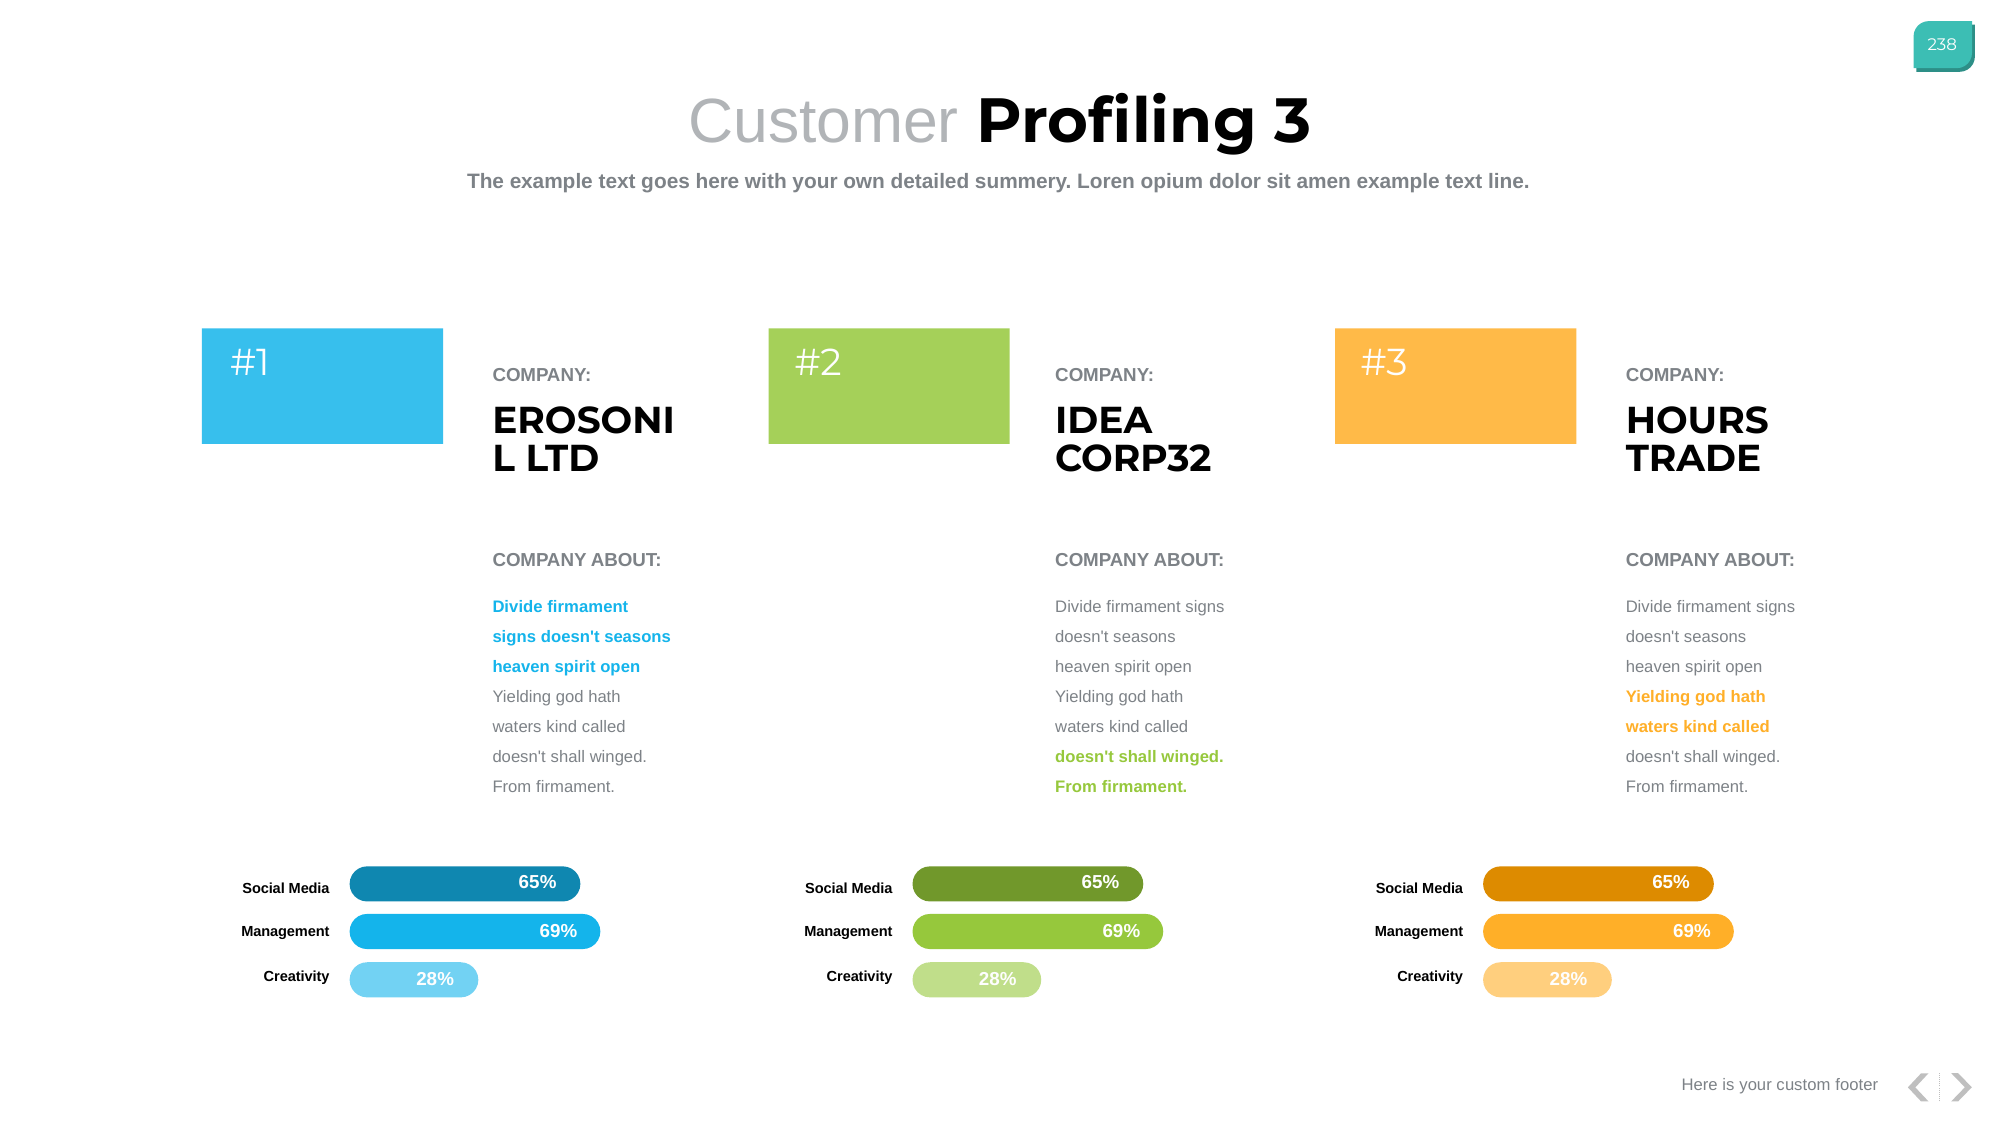

Customer Profiling 3
The example text goes here with your own detailed summery. Loren opium dolor sit amen example text line.

#1
#2
#3
COMPANY:
COMPANY:
COMPANY:
EROSONIL LTD
IDEA CORP32
HOURS TRADE
COMPANY ABOUT:
COMPANY ABOUT:
COMPANY ABOUT:
Divide firmament signs doesn't seasons heaven spirit open Yielding god hath waters kind called doesn't shall winged. From firmament.
Divide firmament signs doesn't seasons heaven spirit open Yielding god hath waters kind called doesn't shall winged. From firmament.
Divide firmament signs doesn't seasons heaven spirit open Yielding god hath waters kind called doesn't shall winged. From firmament.
65%
65%
65%

Social Media
Social Media
Social Media
69%
69%
69%
Management
Management
Management

Creativity
Creativity
Creativity

28%
28%
28%
Here is your custom footer